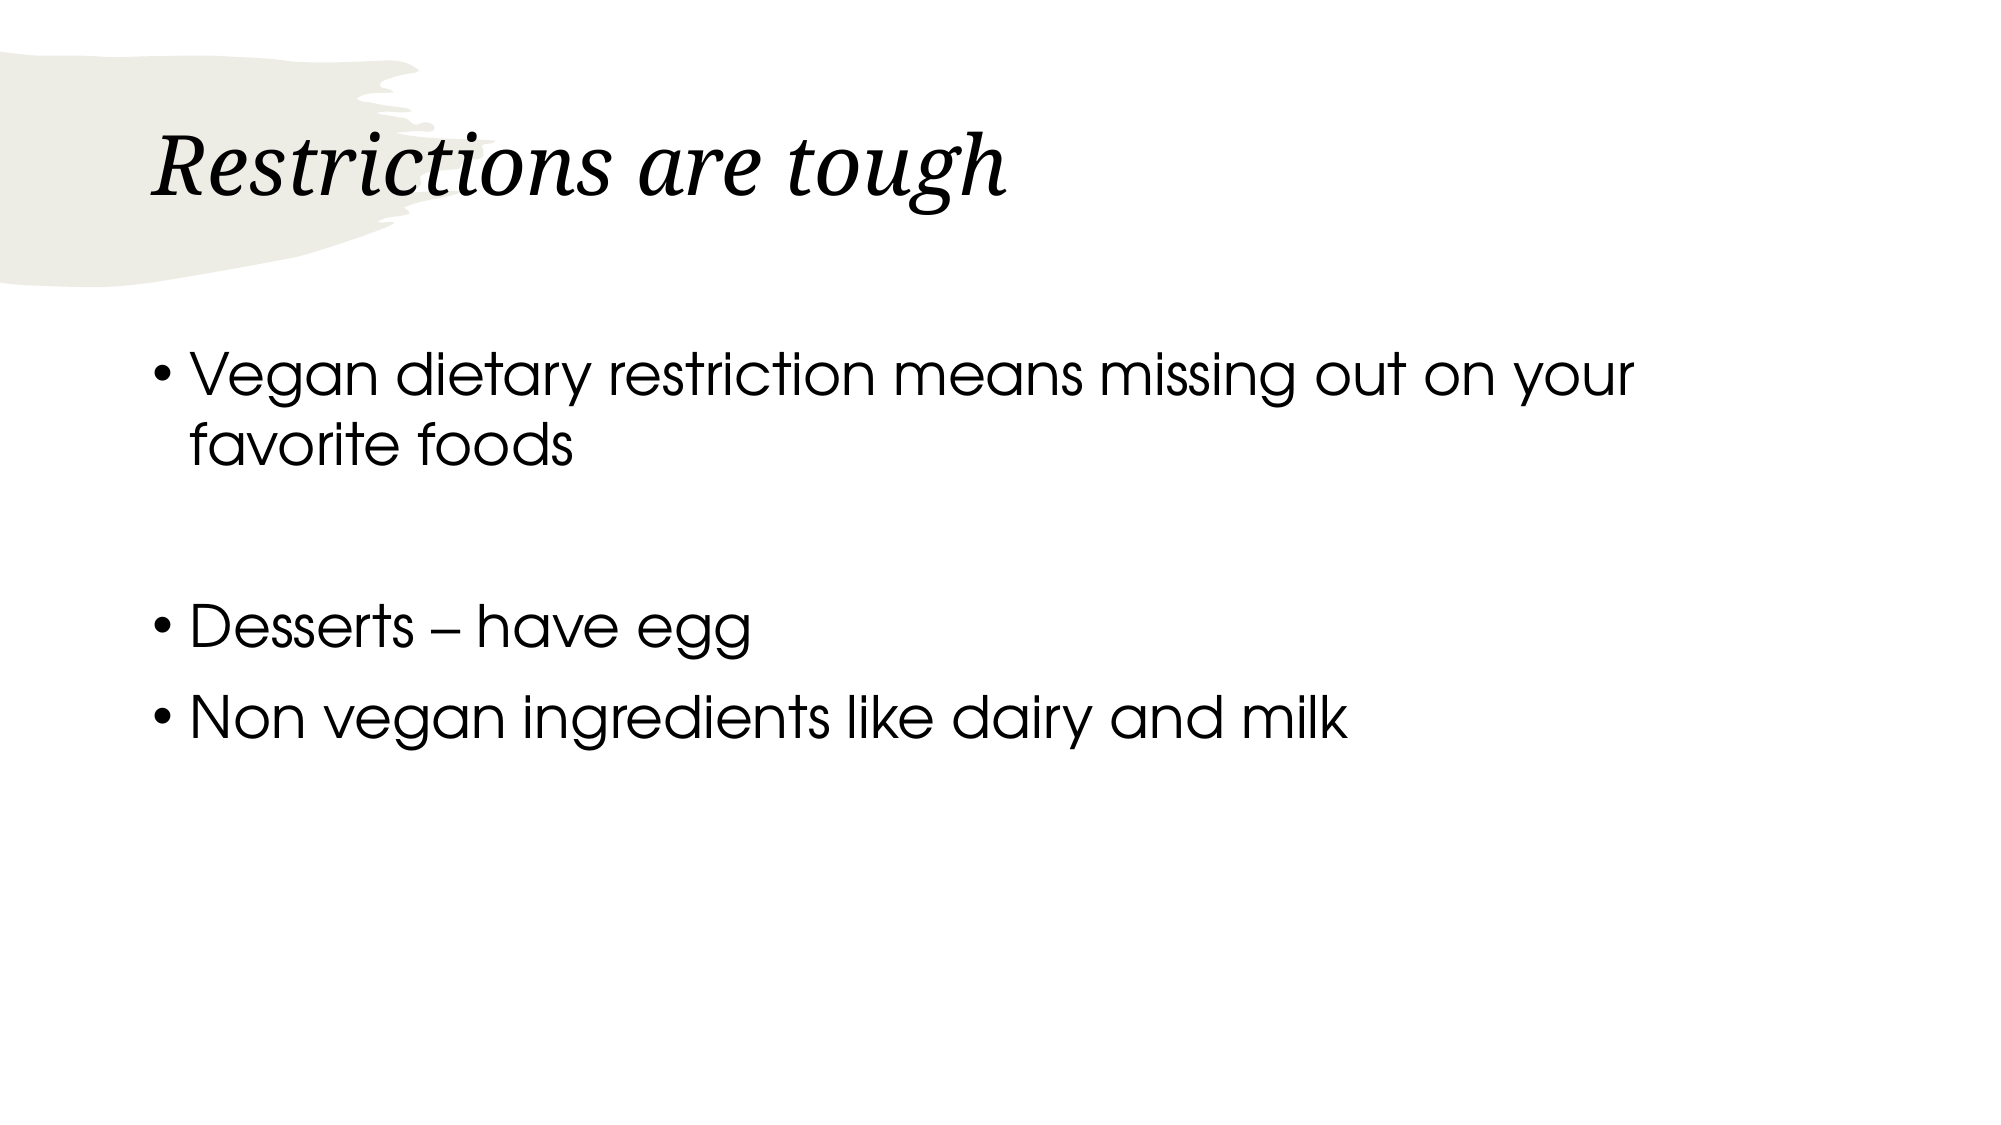

# Restrictions are tough
Vegan dietary restriction means missing out on your favorite foods

Desserts – have egg
Non vegan ingredients like dairy and milk